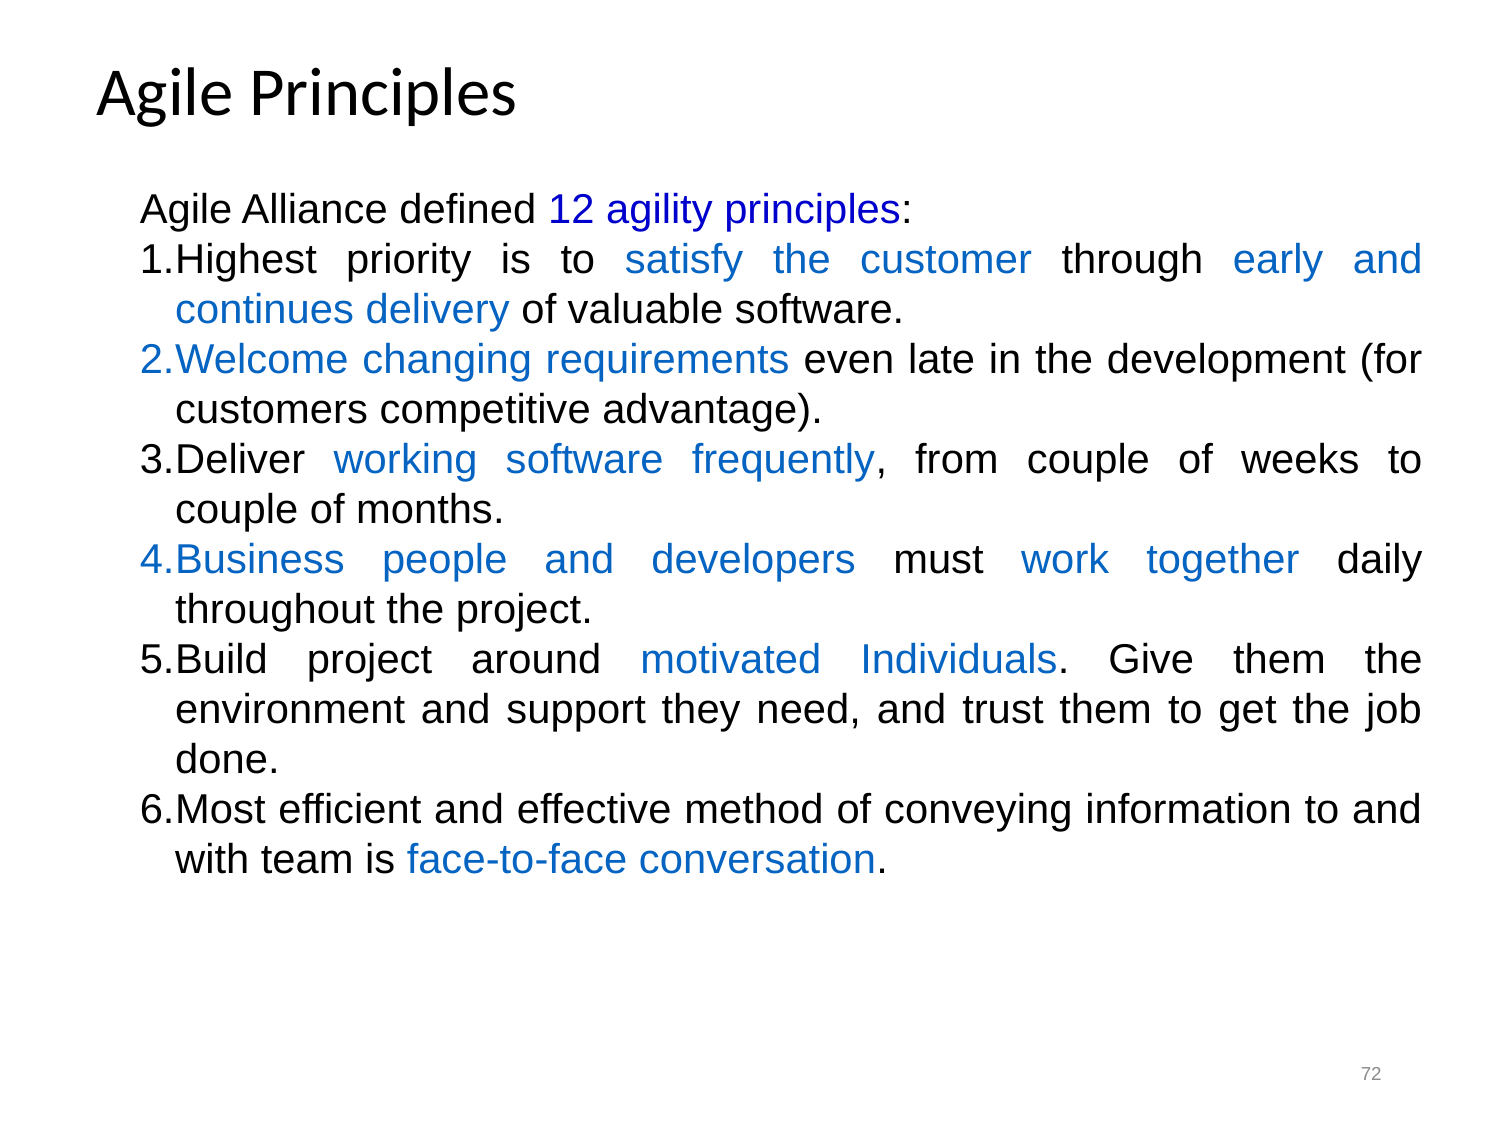

Agile Principles
Agile Alliance defined 12 agility principles:
Highest priority is to satisfy the customer through early and continues delivery of valuable software.
Welcome changing requirements even late in the development (for customers competitive advantage).
Deliver working software frequently, from couple of weeks to couple of months.
Business people and developers must work together daily throughout the project.
Build project around motivated Individuals. Give them the environment and support they need, and trust them to get the job done.
Most efficient and effective method of conveying information to and with team is face-to-face conversation.
72